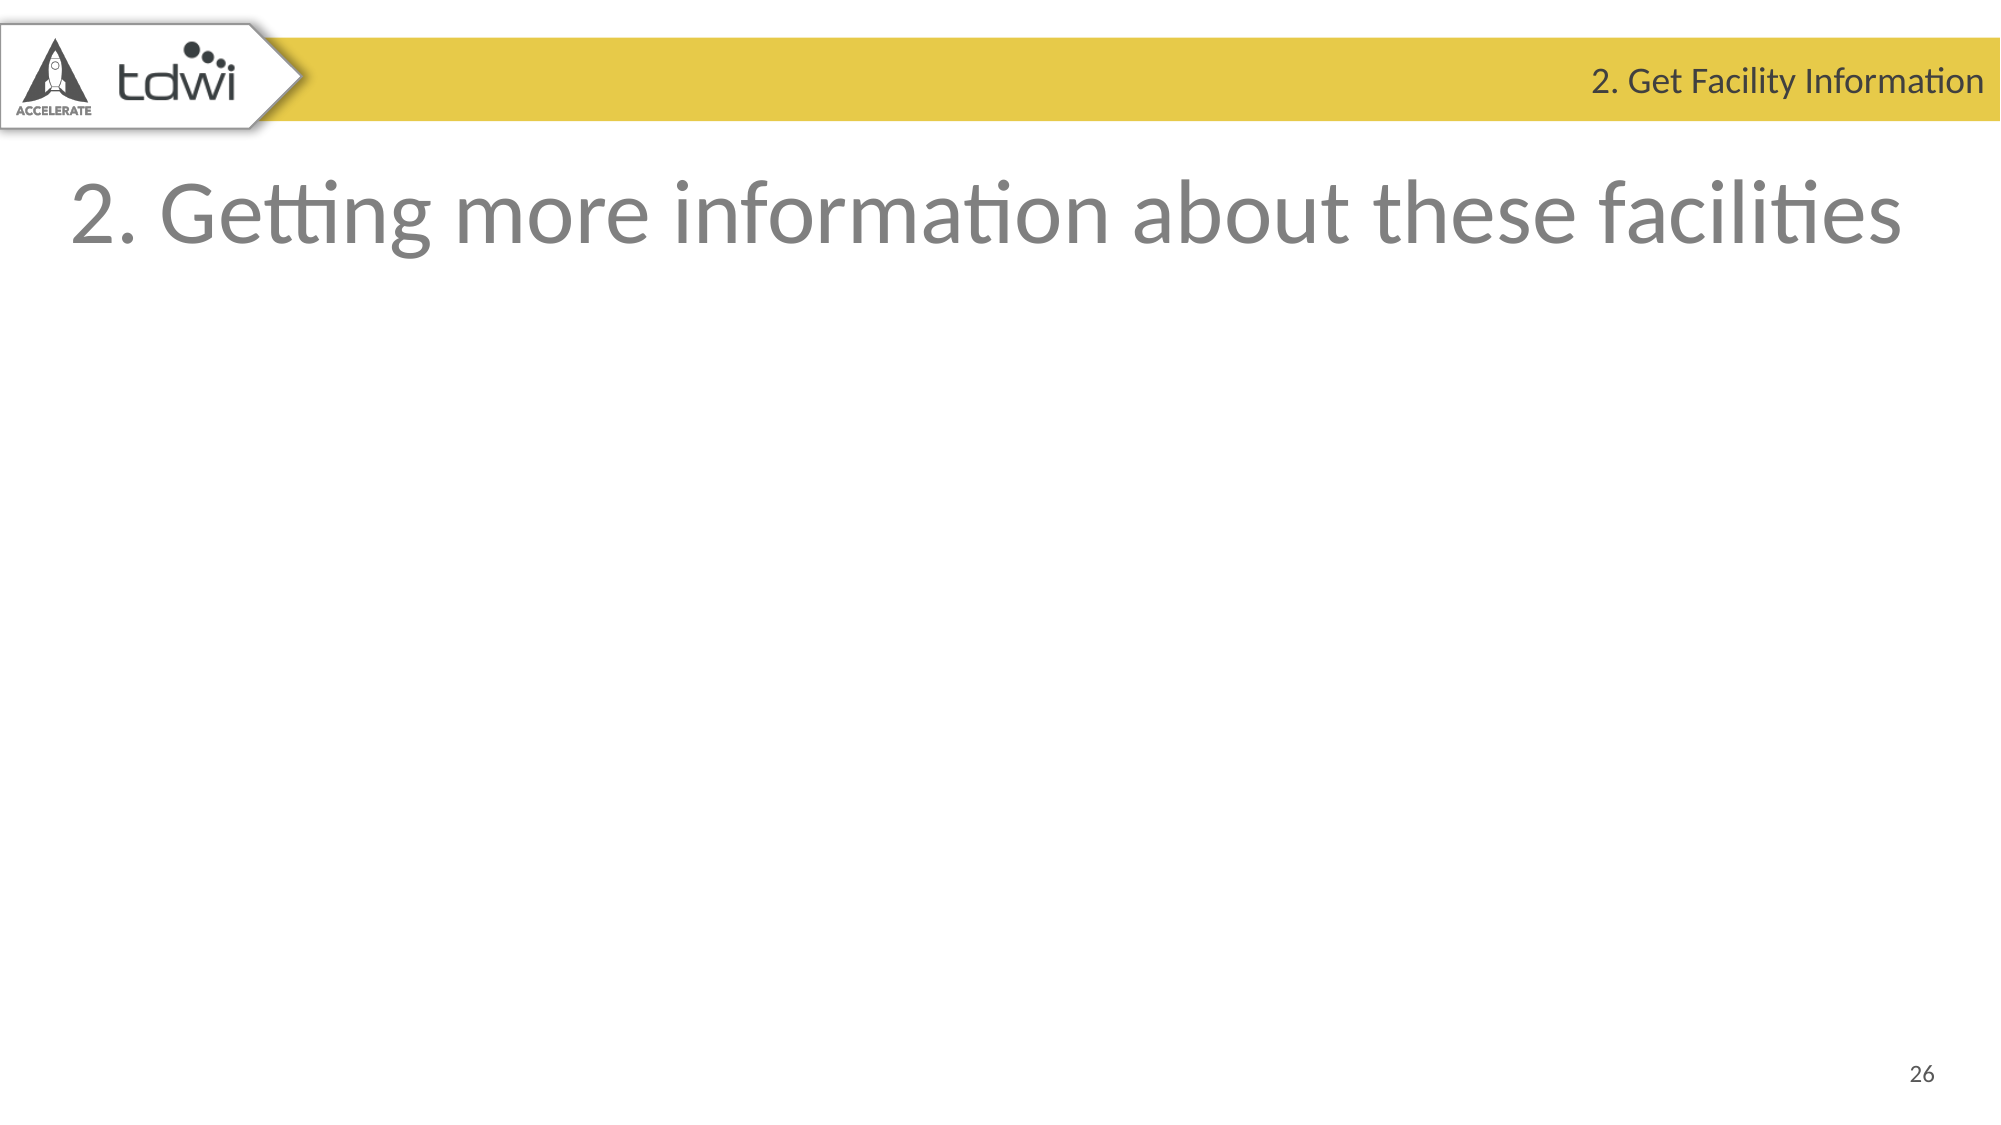

2. Get Facility Information
# 2. Getting more information about these facilities

26